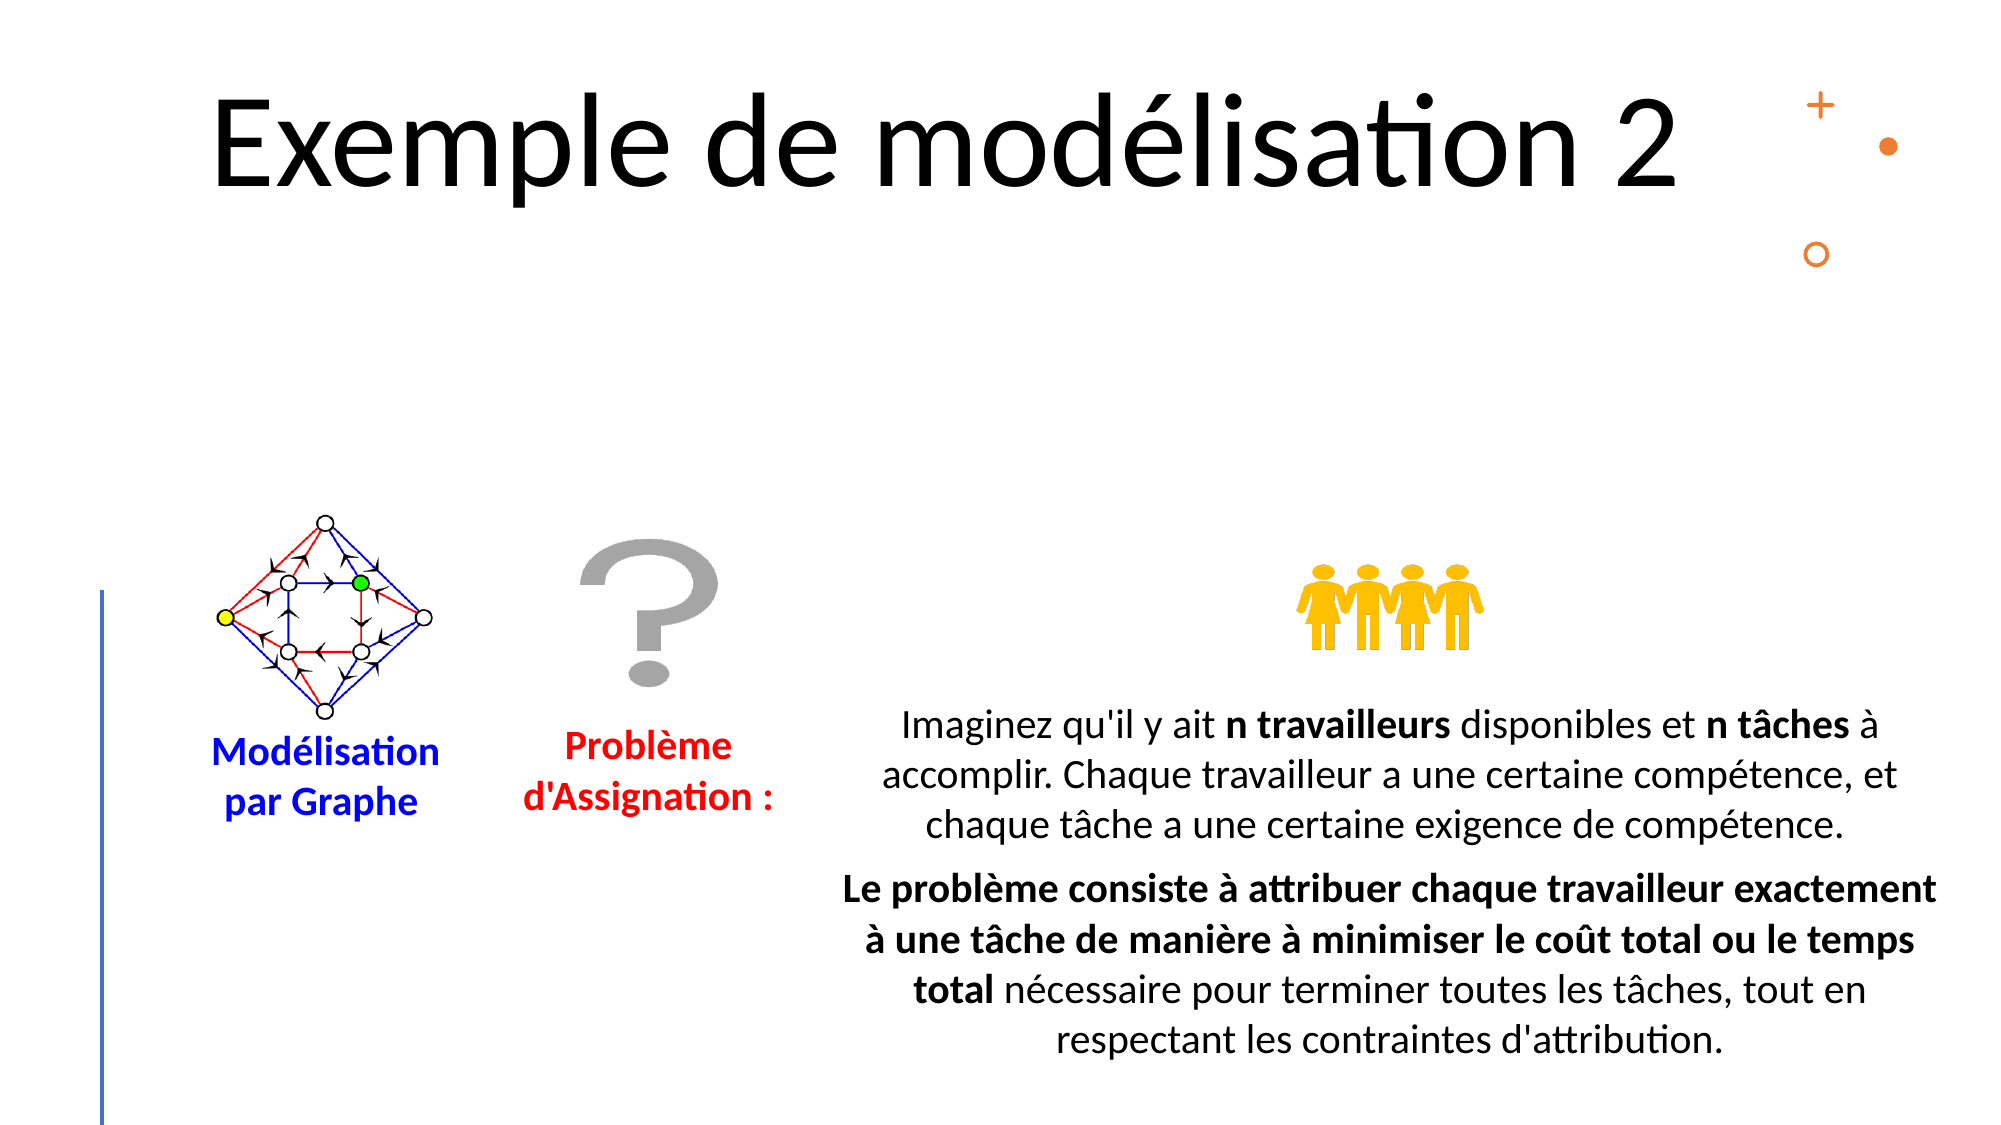

# Exemple de modélisation 2

Modélisation par Graphe
Problème d'Assignation :
Imaginez qu'il y ait n travailleurs disponibles et n tâches à accomplir. Chaque travailleur a une certaine compétence, et chaque tâche a une certaine exigence de compétence.
Le problème consiste à attribuer chaque travailleur exactement à une tâche de manière à minimiser le coût total ou le temps total nécessaire pour terminer toutes les tâches, tout en respectant les contraintes d'attribution.